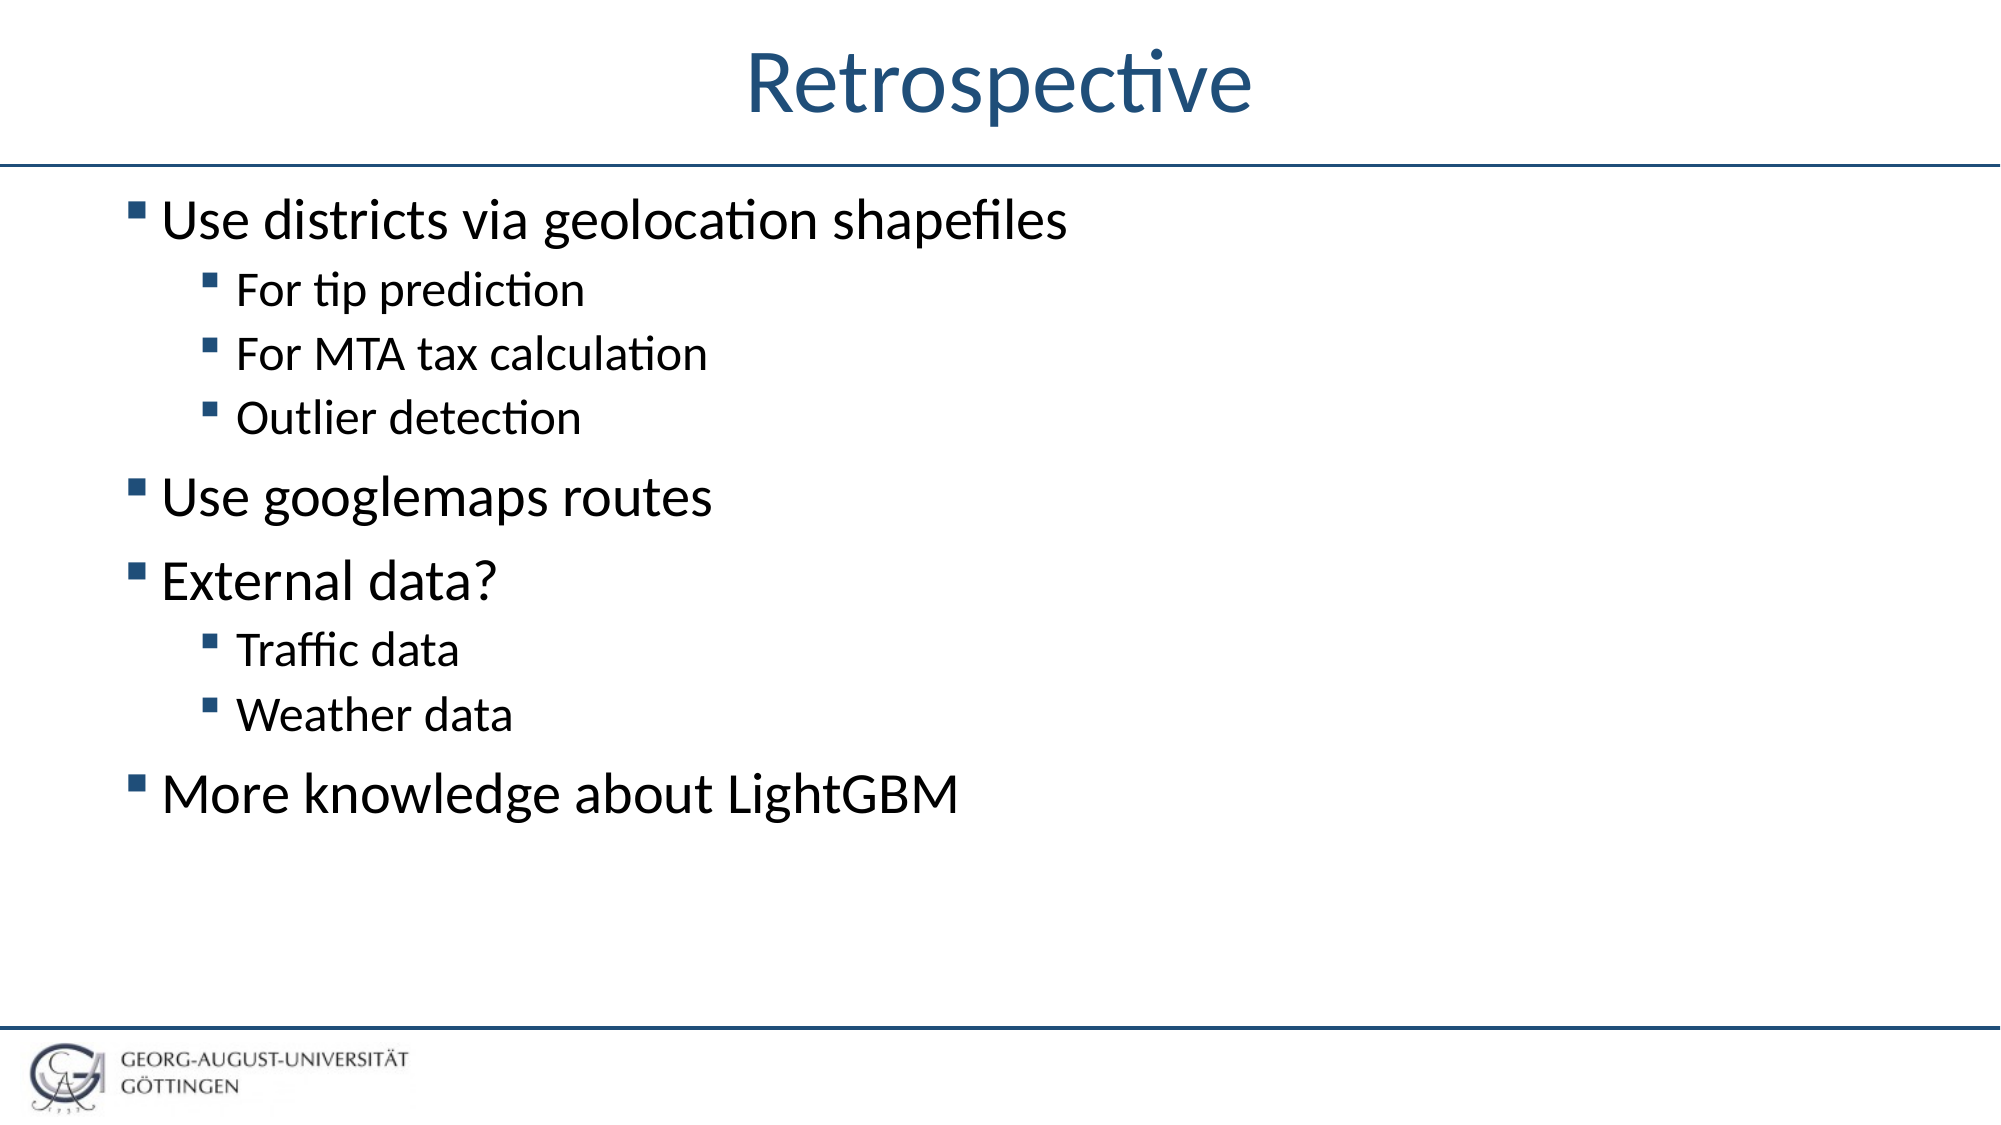

# Retrospective
Use districts via geolocation shapefiles
For tip prediction
For MTA tax calculation
Outlier detection
Use googlemaps routes
External data?
Traffic data
Weather data
More knowledge about LightGBM